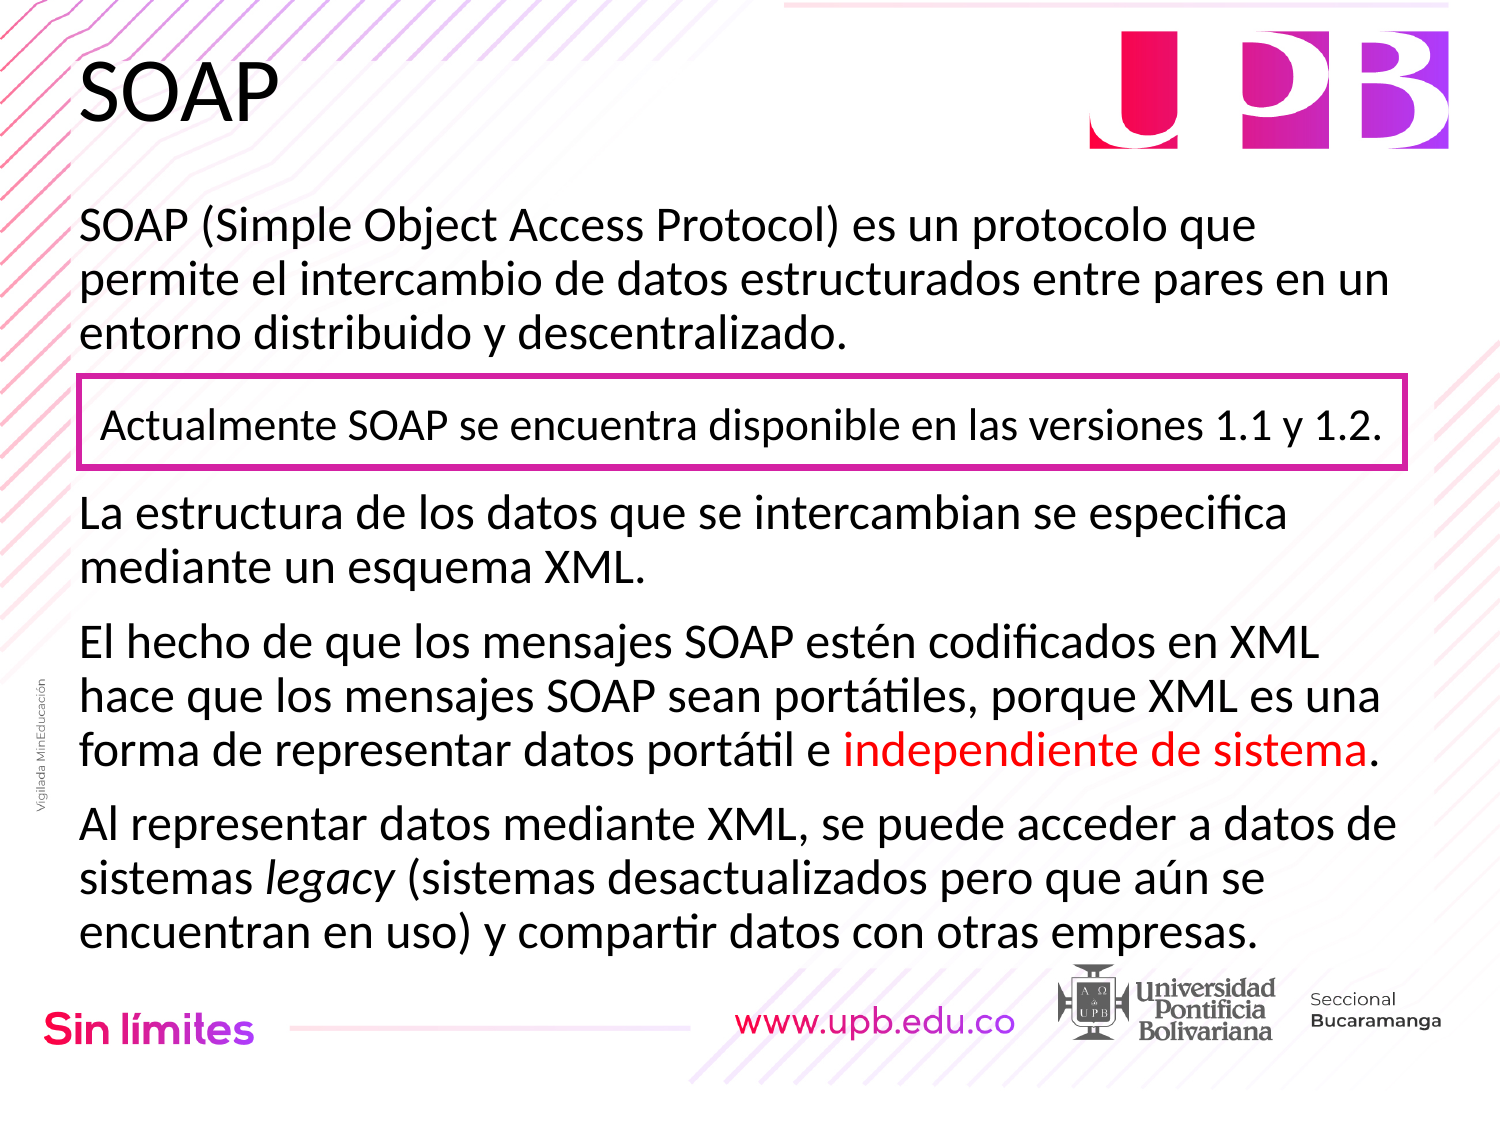

# SOAP
SOAP (Simple Object Access Protocol) es un protocolo que permite el intercambio de datos estructurados entre pares en un entorno distribuido y descentralizado.

La estructura de los datos que se intercambian se especifica mediante un esquema XML.
El hecho de que los mensajes SOAP estén codificados en XML hace que los mensajes SOAP sean portátiles, porque XML es una forma de representar datos portátil e independiente de sistema.
Al representar datos mediante XML, se puede acceder a datos de sistemas legacy (sistemas desactualizados pero que aún se encuentran en uso) y compartir datos con otras empresas.
Actualmente SOAP se encuentra disponible en las versiones 1.1 y 1.2.